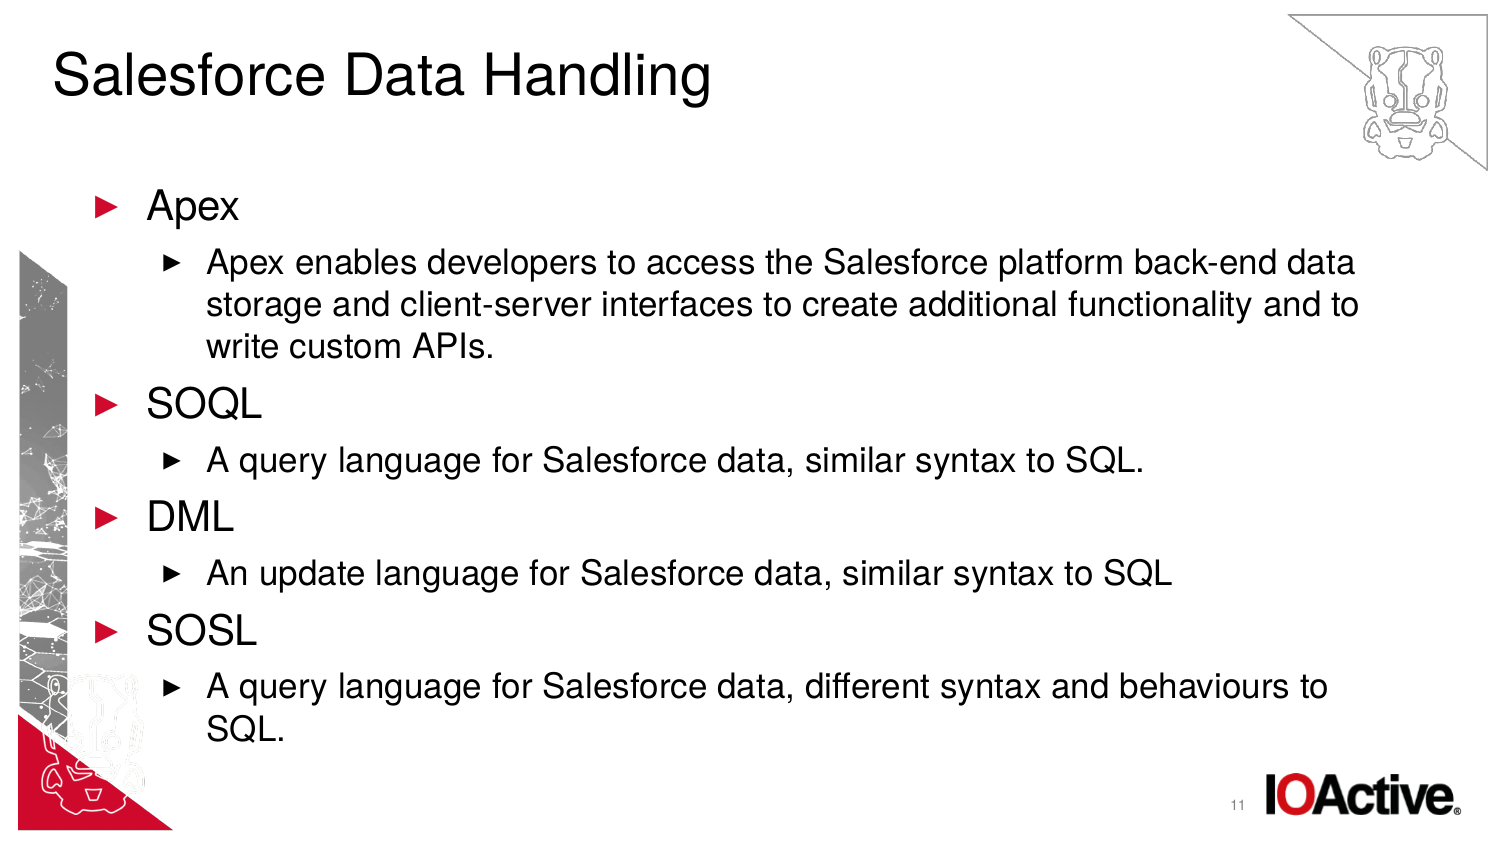

# Salesforce Data Handling
Apex
Apex enables developers to access the Salesforce platform back-end data storage and client-server interfaces to create additional functionality and to write custom APIs.
SOQL
A query language for Salesforce data, similar syntax to SQL.
DML
An update language for Salesforce data, similar syntax to SQL
SOSL
A query language for Salesforce data, different syntax and behaviours to SQL.